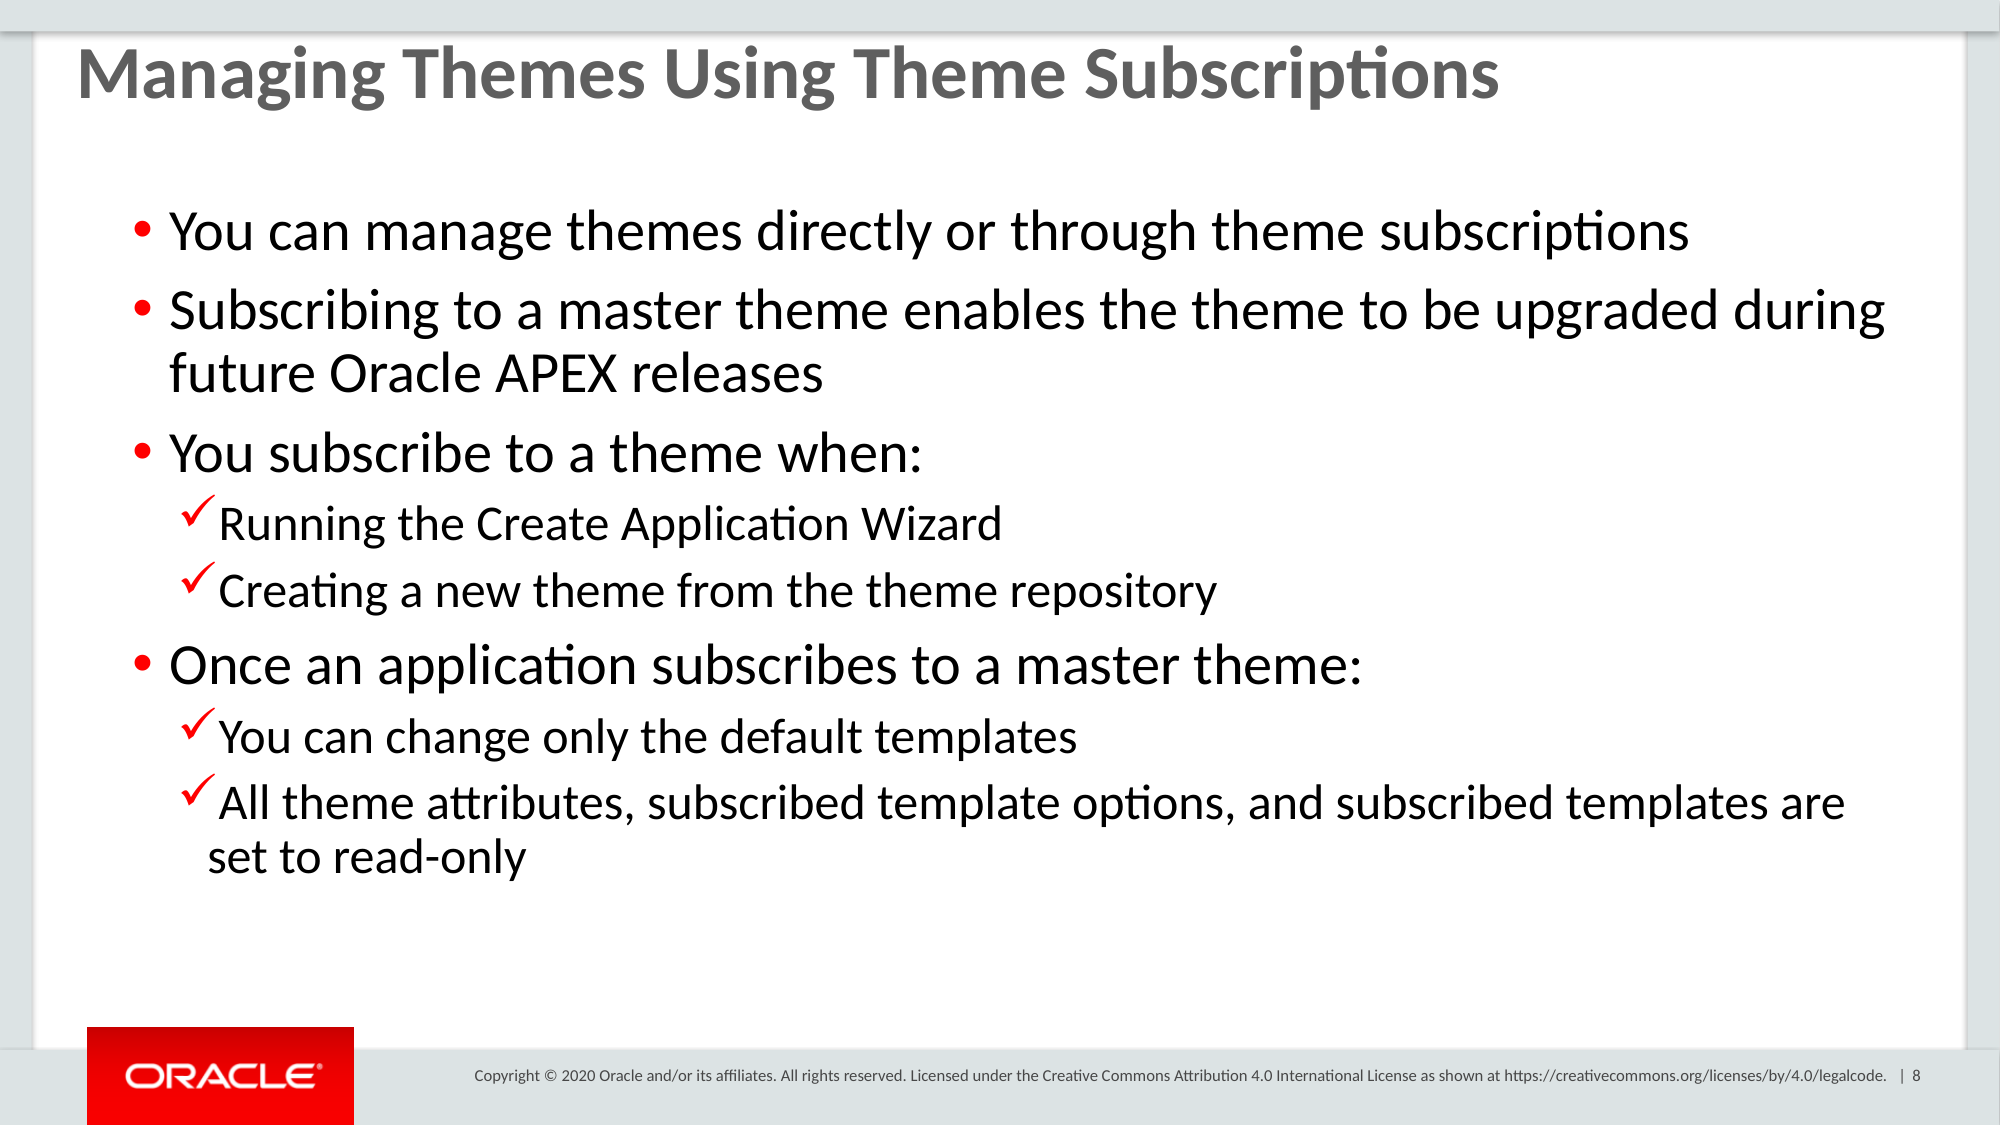

Managing Themes Using Theme Subscriptions
You can manage themes directly or through theme subscriptions
Subscribing to a master theme enables the theme to be upgraded during future Oracle APEX releases
You subscribe to a theme when:
Running the Create Application Wizard
Creating a new theme from the theme repository
Once an application subscribes to a master theme:
You can change only the default templates
All theme attributes, subscribed template options, and subscribed templates are set to read-only